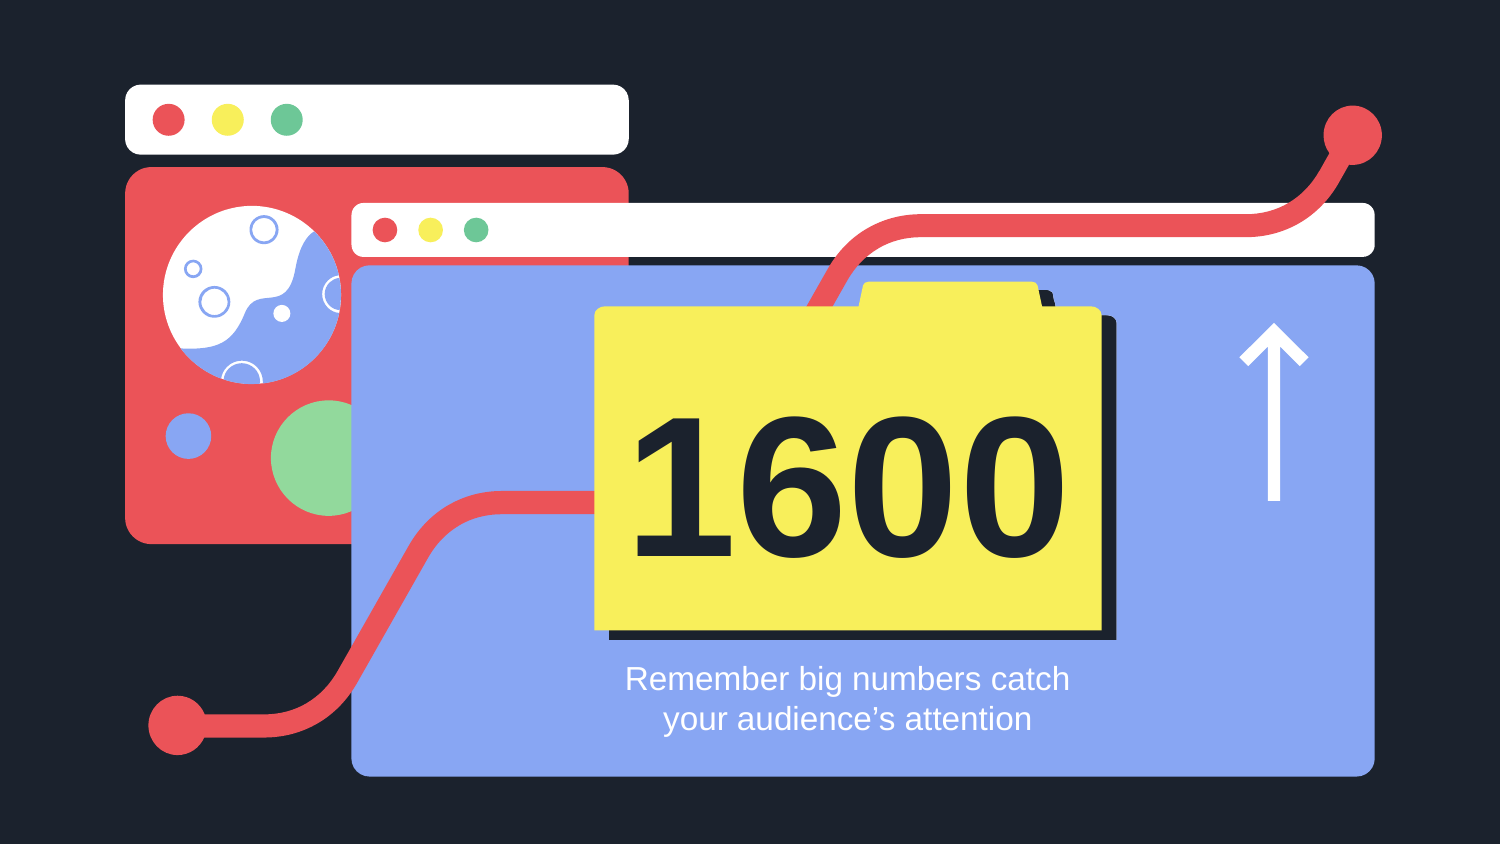

# 1600
Remember big numbers catch your audience’s attention